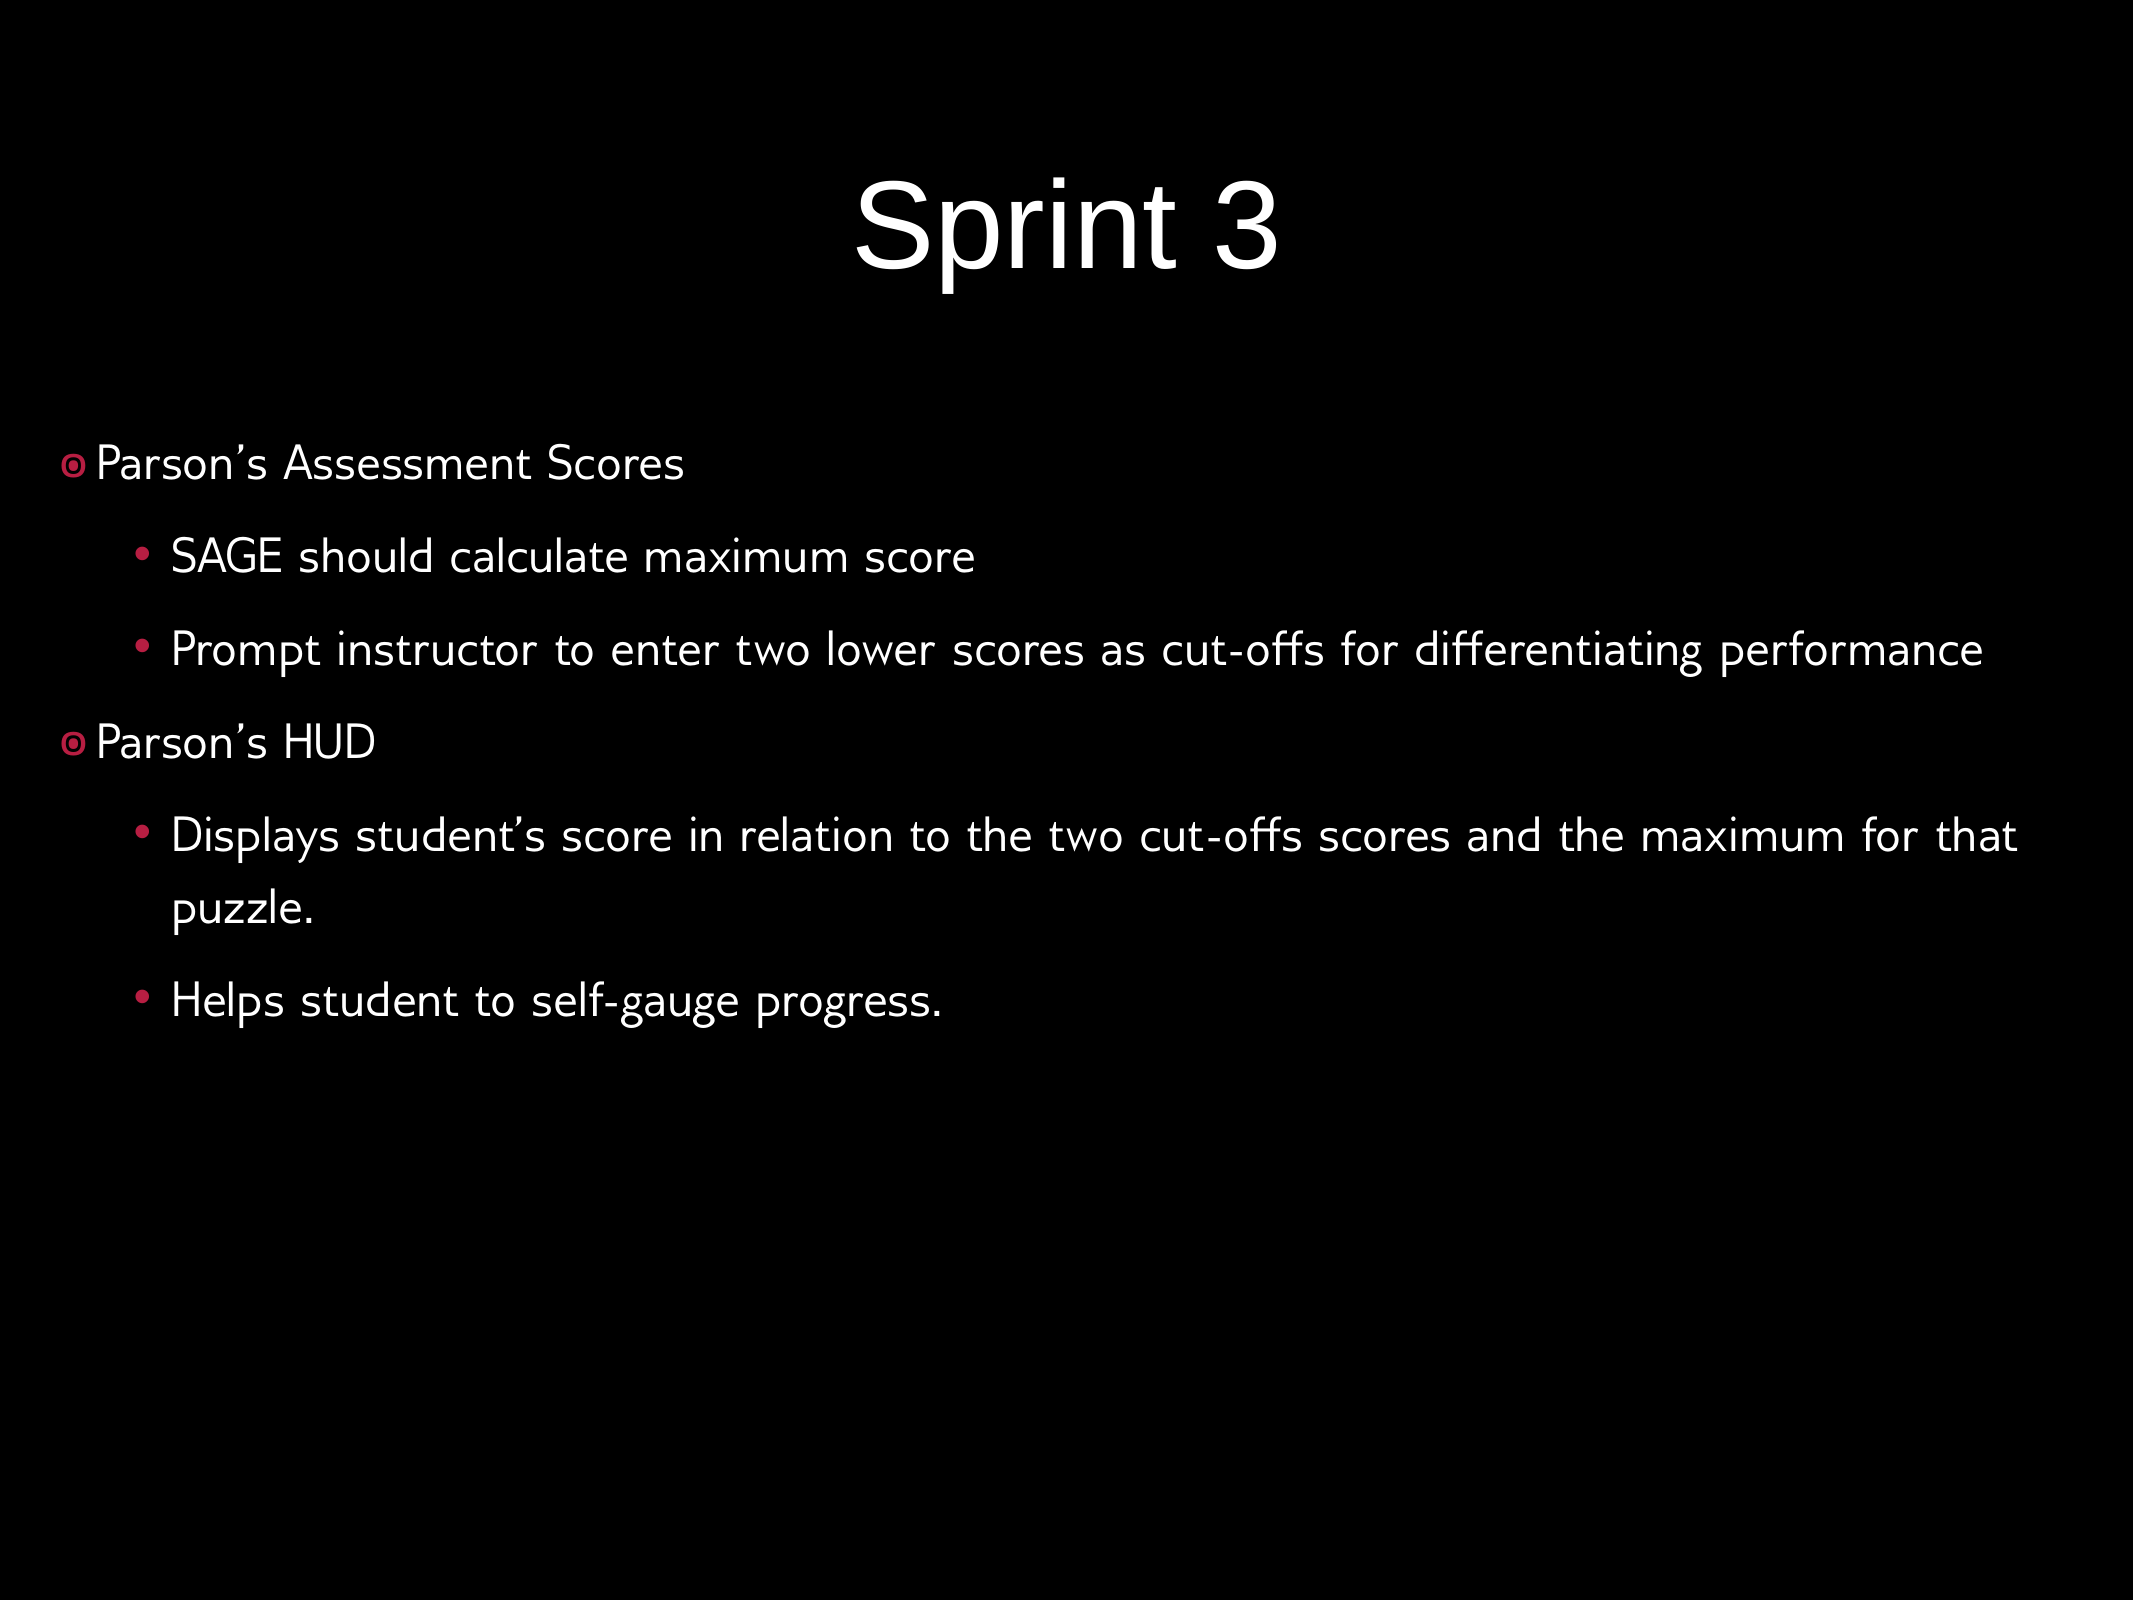

# Sprint 3
Parson’s Assessment Scores
SAGE should calculate maximum score
Prompt instructor to enter two lower scores as cut-offs for differentiating performance
Parson’s HUD
Displays student’s score in relation to the two cut-offs scores and the maximum for that puzzle.
Helps student to self-gauge progress.